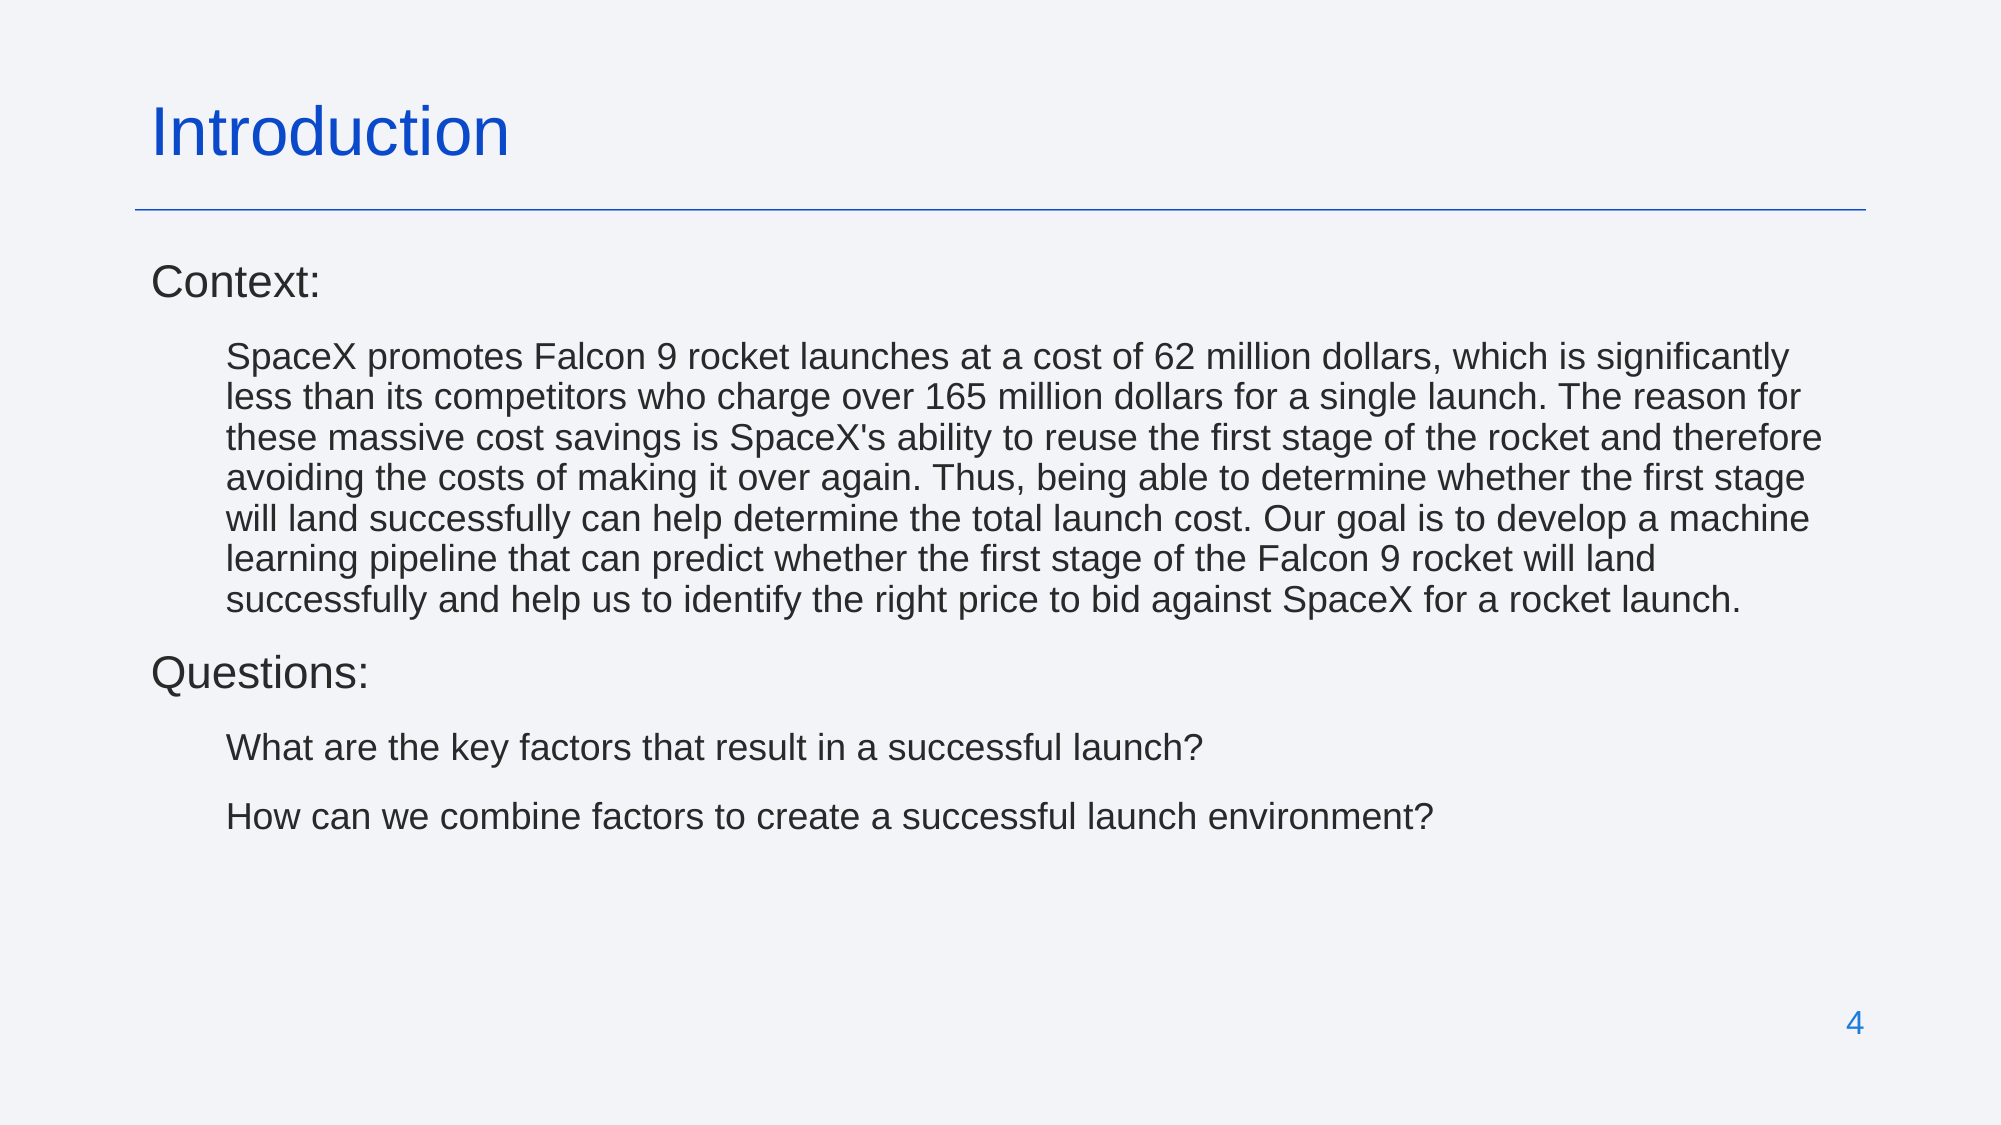

Introduction
Context:
SpaceX promotes Falcon 9 rocket launches at a cost of 62 million dollars, which is significantly less than its competitors who charge over 165 million dollars for a single launch. The reason for these massive cost savings is SpaceX's ability to reuse the first stage of the rocket and therefore avoiding the costs of making it over again. Thus, being able to determine whether the first stage will land successfully can help determine the total launch cost. Our goal is to develop a machine learning pipeline that can predict whether the first stage of the Falcon 9 rocket will land successfully and help us to identify the right price to bid against SpaceX for a rocket launch.
Questions:
What are the key factors that result in a successful launch?
How can we combine factors to create a successful launch environment?

4